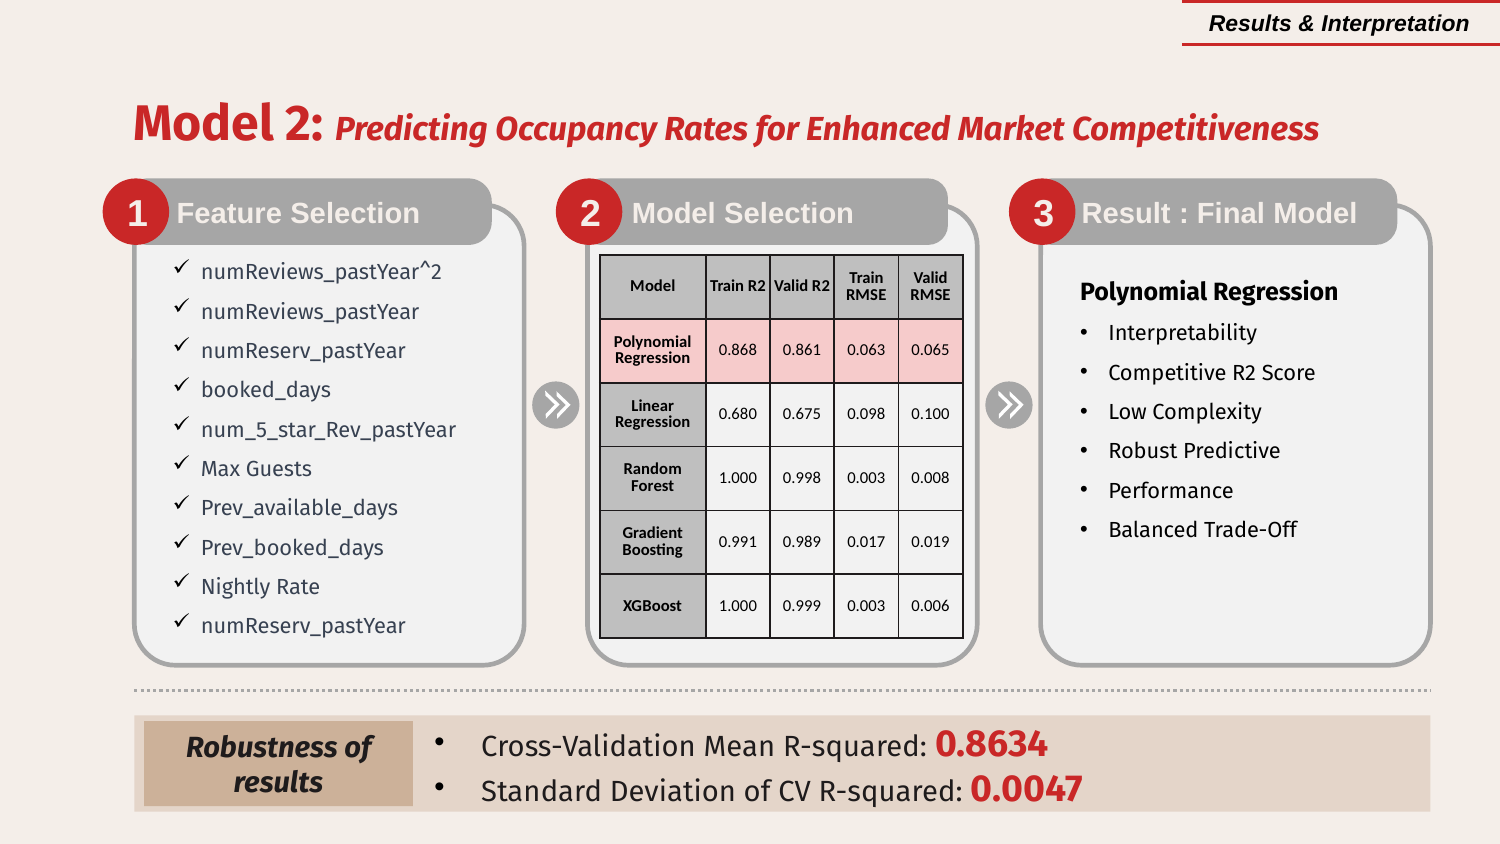

| Results & Interpretation |
| --- |
# Model 2: Predicting Occupancy Rates for Enhanced Market Competitiveness
1
Feature Selection
2
Model Selection
3
Result : Final Model

numReviews_pastYear^2
numReviews_pastYear
numReserv_pastYear
booked_days
num_5_star_Rev_pastYear
Max Guests
Prev_available_days
Prev_booked_days
Nightly Rate
numReserv_pastYear
Polynomial Regression
Interpretability
Competitive R2 Score
Low Complexity
Robust Predictive
Performance
Balanced Trade-Off
| Model | Train R2 | Valid R2 | Train RMSE | Valid RMSE |
| --- | --- | --- | --- | --- |
| Polynomial Regression | 0.868 | 0.861 | 0.063 | 0.065 |
| Linear Regression | 0.680 | 0.675 | 0.098 | 0.100 |
| Random Forest | 1.000 | 0.998 | 0.003 | 0.008 |
| Gradient Boosting | 0.991 | 0.989 | 0.017 | 0.019 |
| XGBoost | 1.000 | 0.999 | 0.003 | 0.006 |

Cross-Validation Mean R-squared: 0.8634
Standard Deviation of CV R-squared: 0.0047
Robustness of results